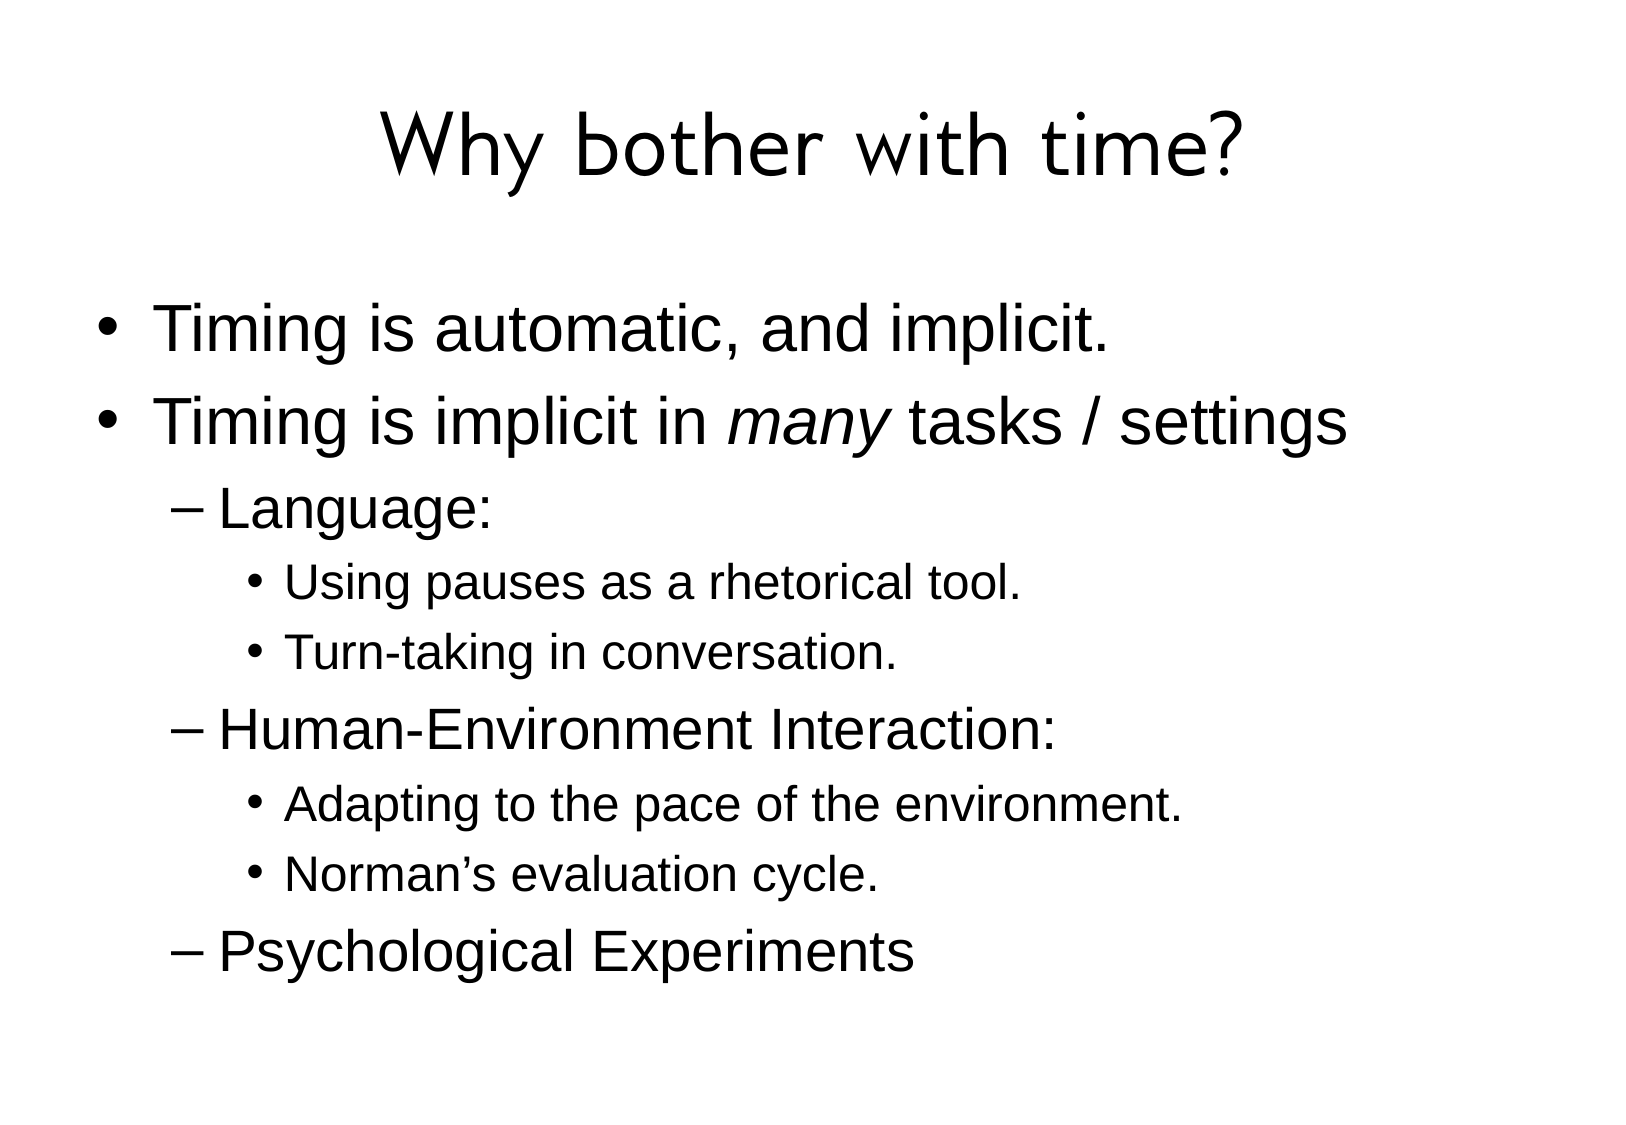

# Why bother with time?
Timing is automatic, and implicit.
Timing is implicit in many tasks / settings
Language:
Using pauses as a rhetorical tool.
Turn-taking in conversation.
Human-Environment Interaction:
Adapting to the pace of the environment.
Norman’s evaluation cycle.
Psychological Experiments